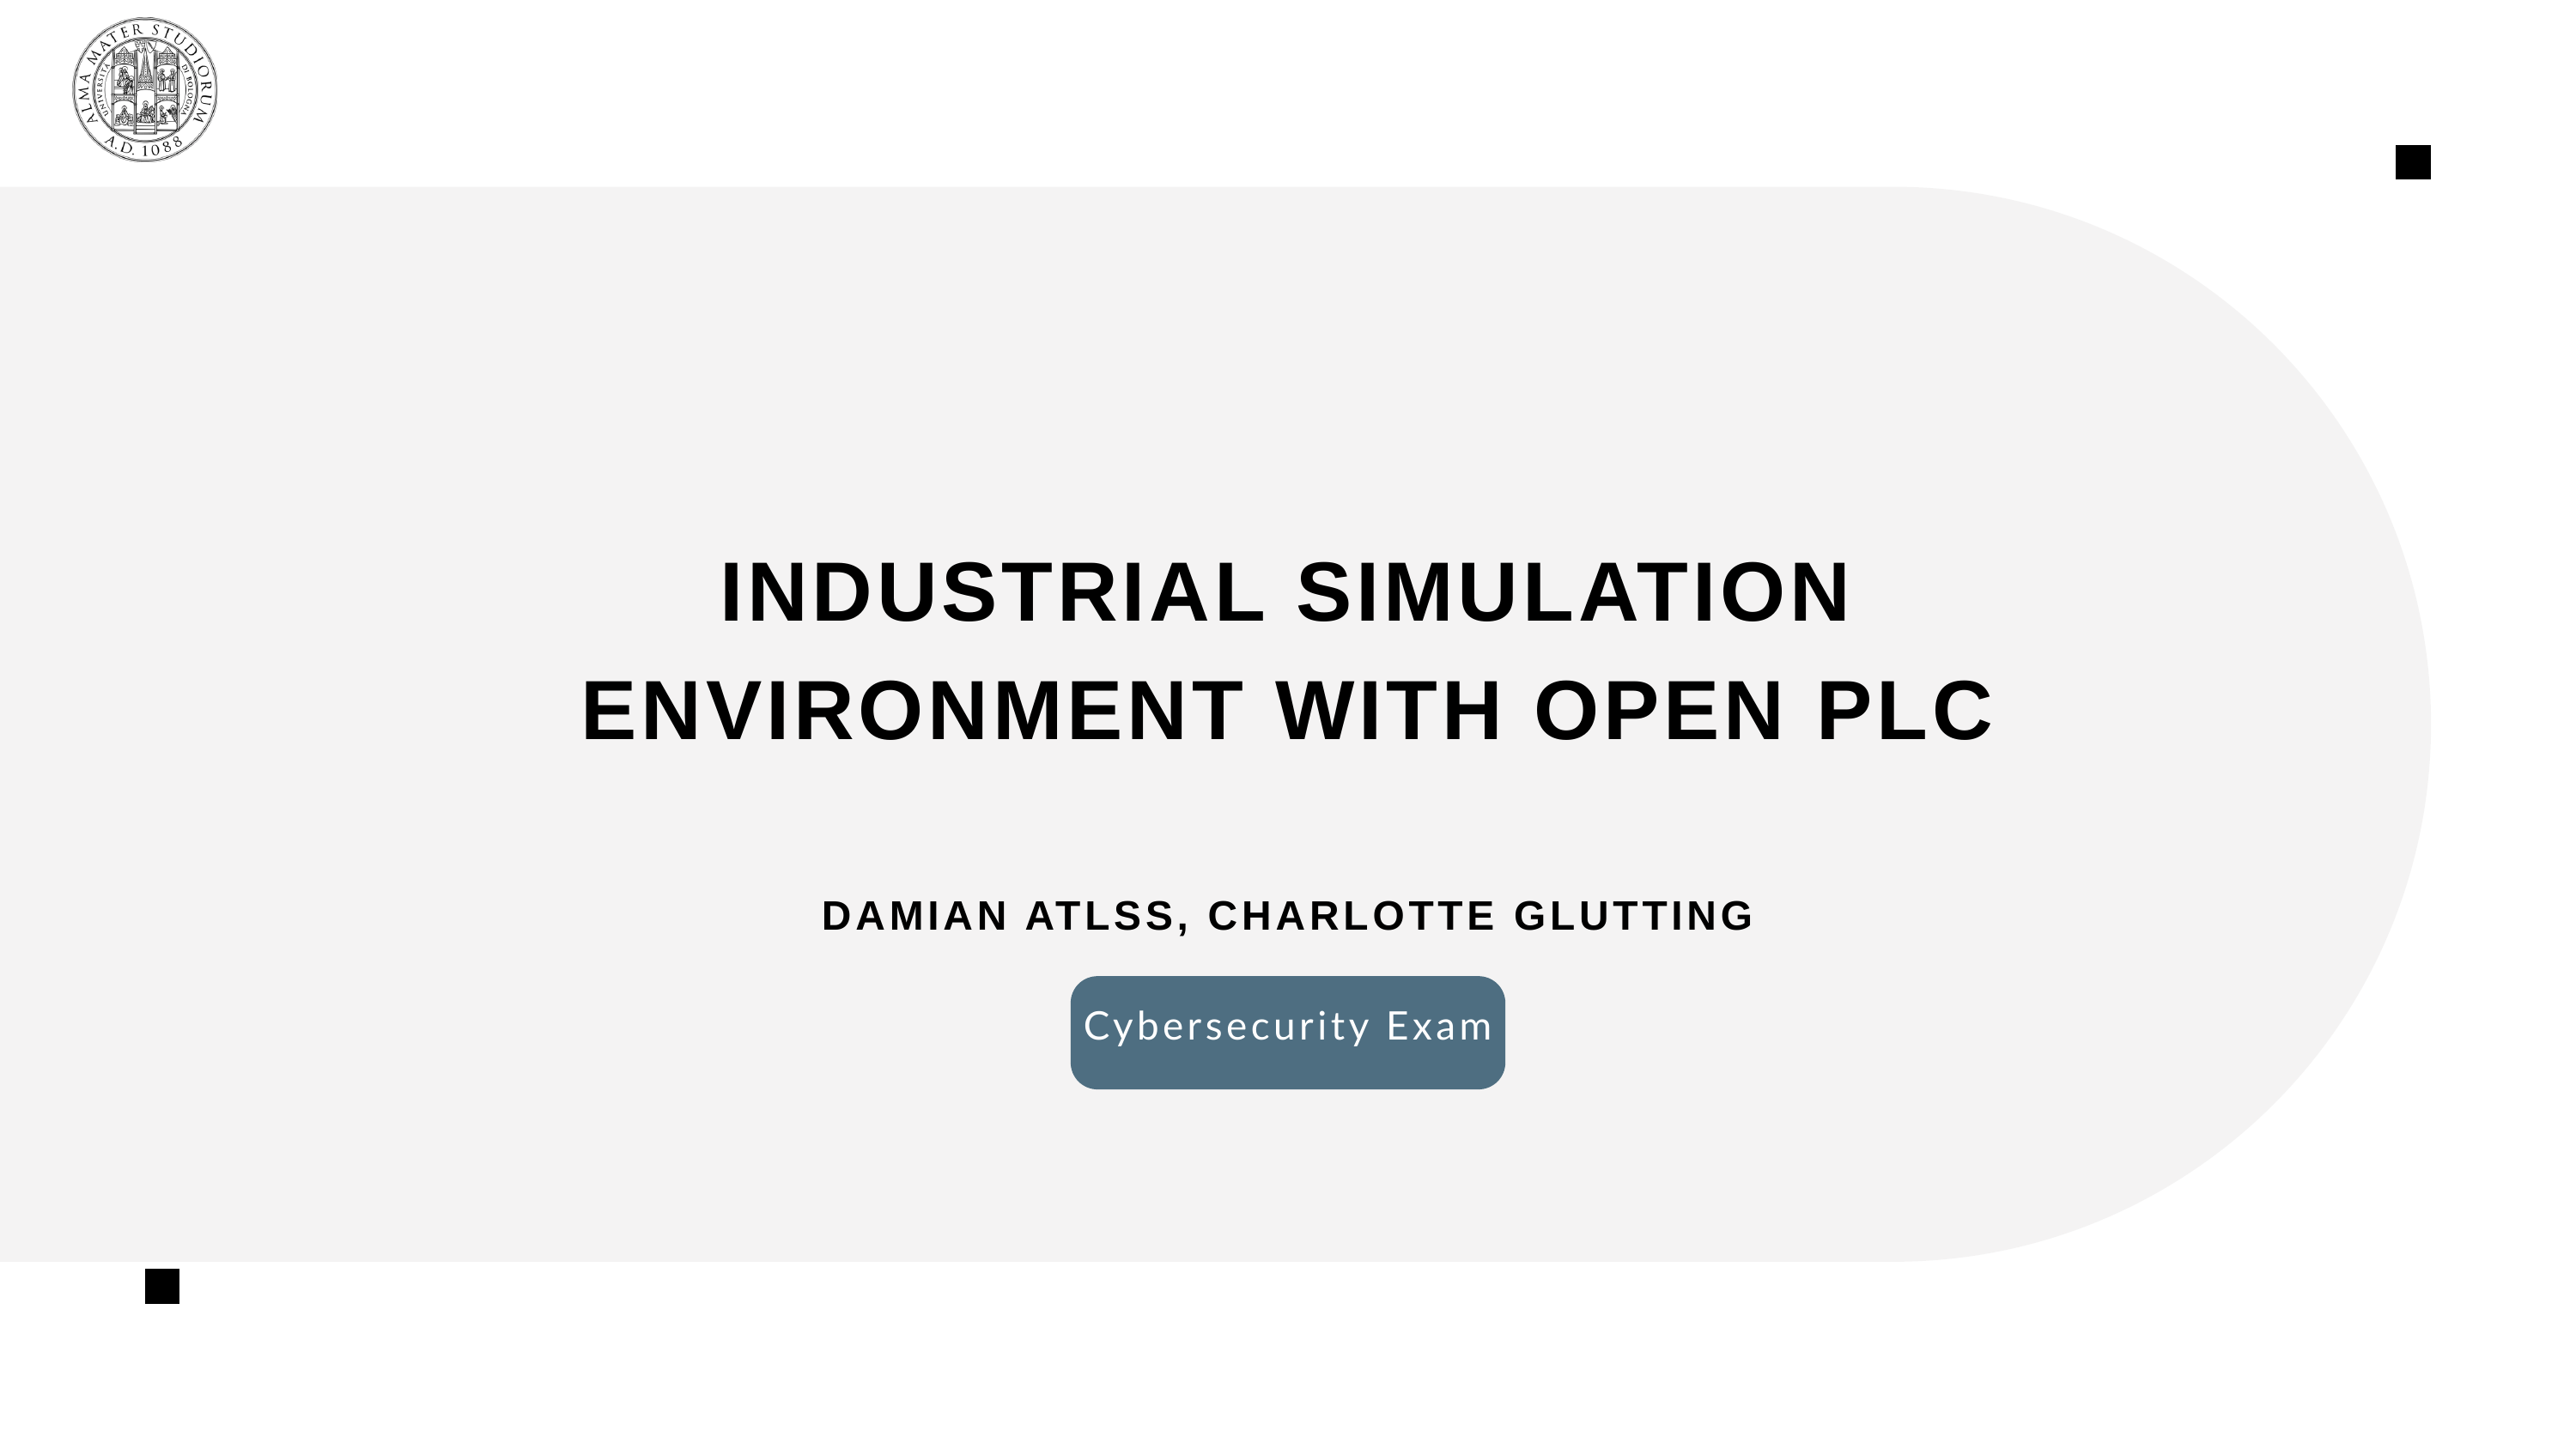

INDUSTRIAL SIMULATION ENVIRONMENT WITH OPEN PLC
DAMIAN ATLSS, CHARLOTTE GLUTTING

Cybersecurity Exam